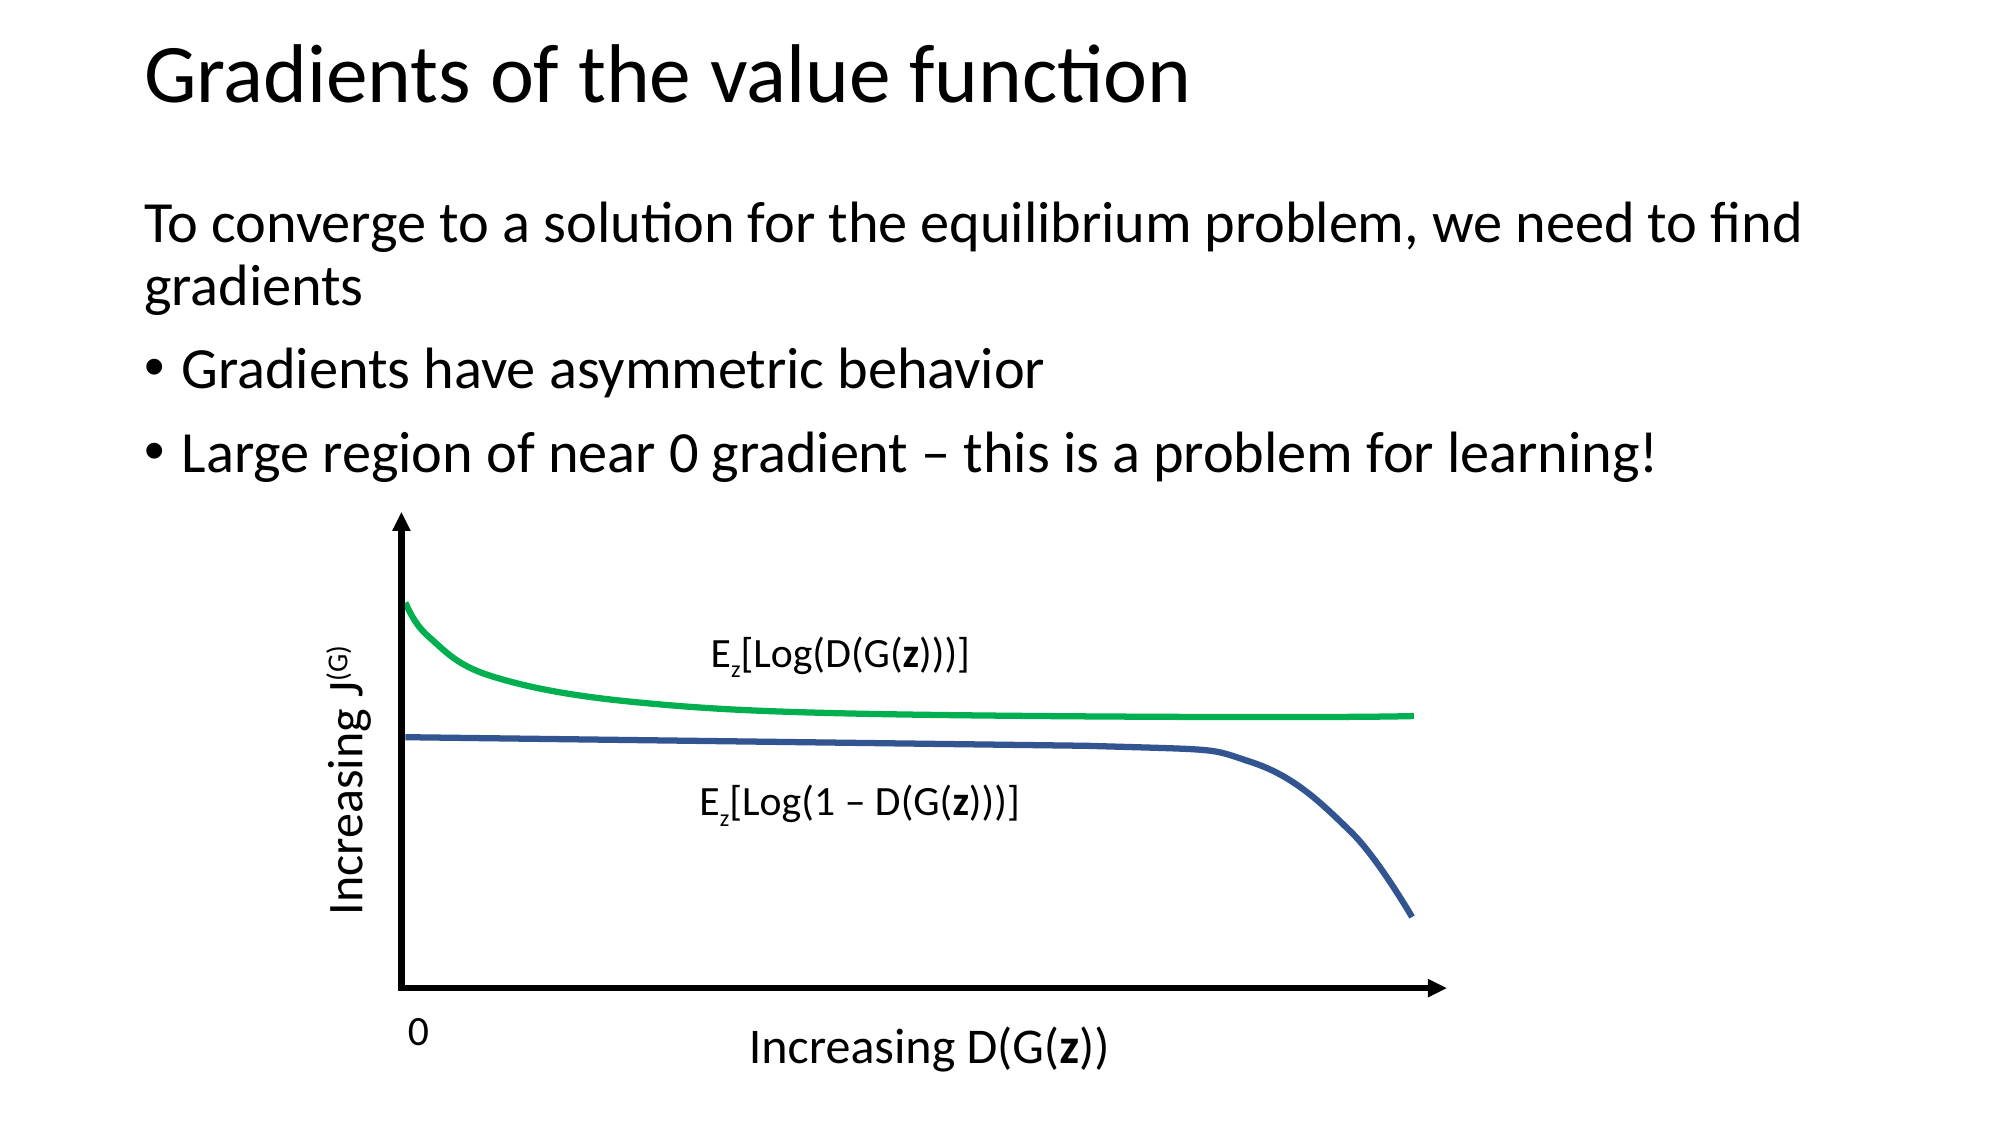

Gradients of the value function
To converge to a solution for the equilibrium problem, we need to find gradients
Gradients have asymmetric behavior
Large region of near 0 gradient – this is a problem for learning!

Ez[Log(D(G(z)))]

Increasing J(G)
Ez[Log(1 – D(G(z)))]
0
Increasing D(G(z))